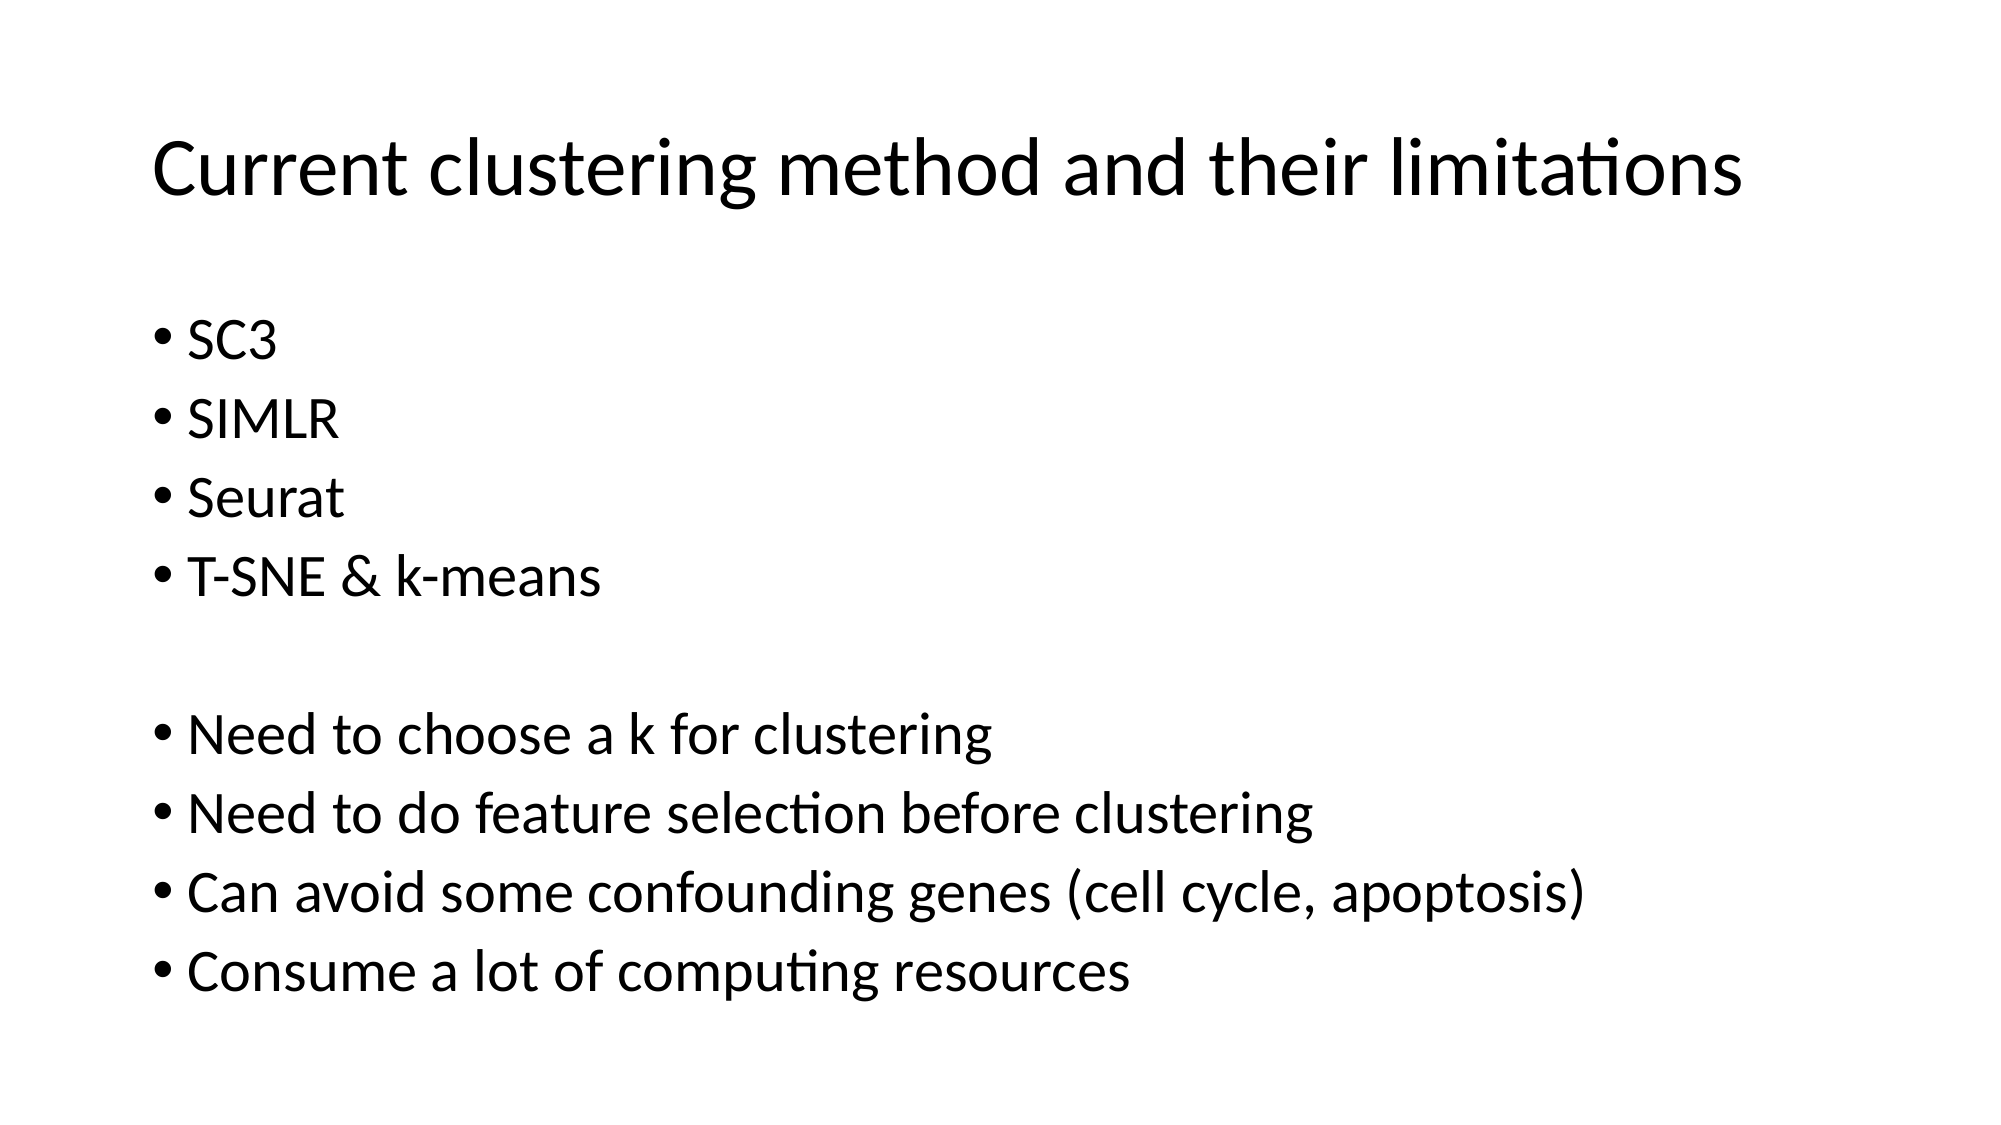

# Current clustering method and their limitations
SC3
SIMLR
Seurat
T-SNE & k-means

Need to choose a k for clustering
Need to do feature selection before clustering
Can avoid some confounding genes (cell cycle, apoptosis)
Consume a lot of computing resources